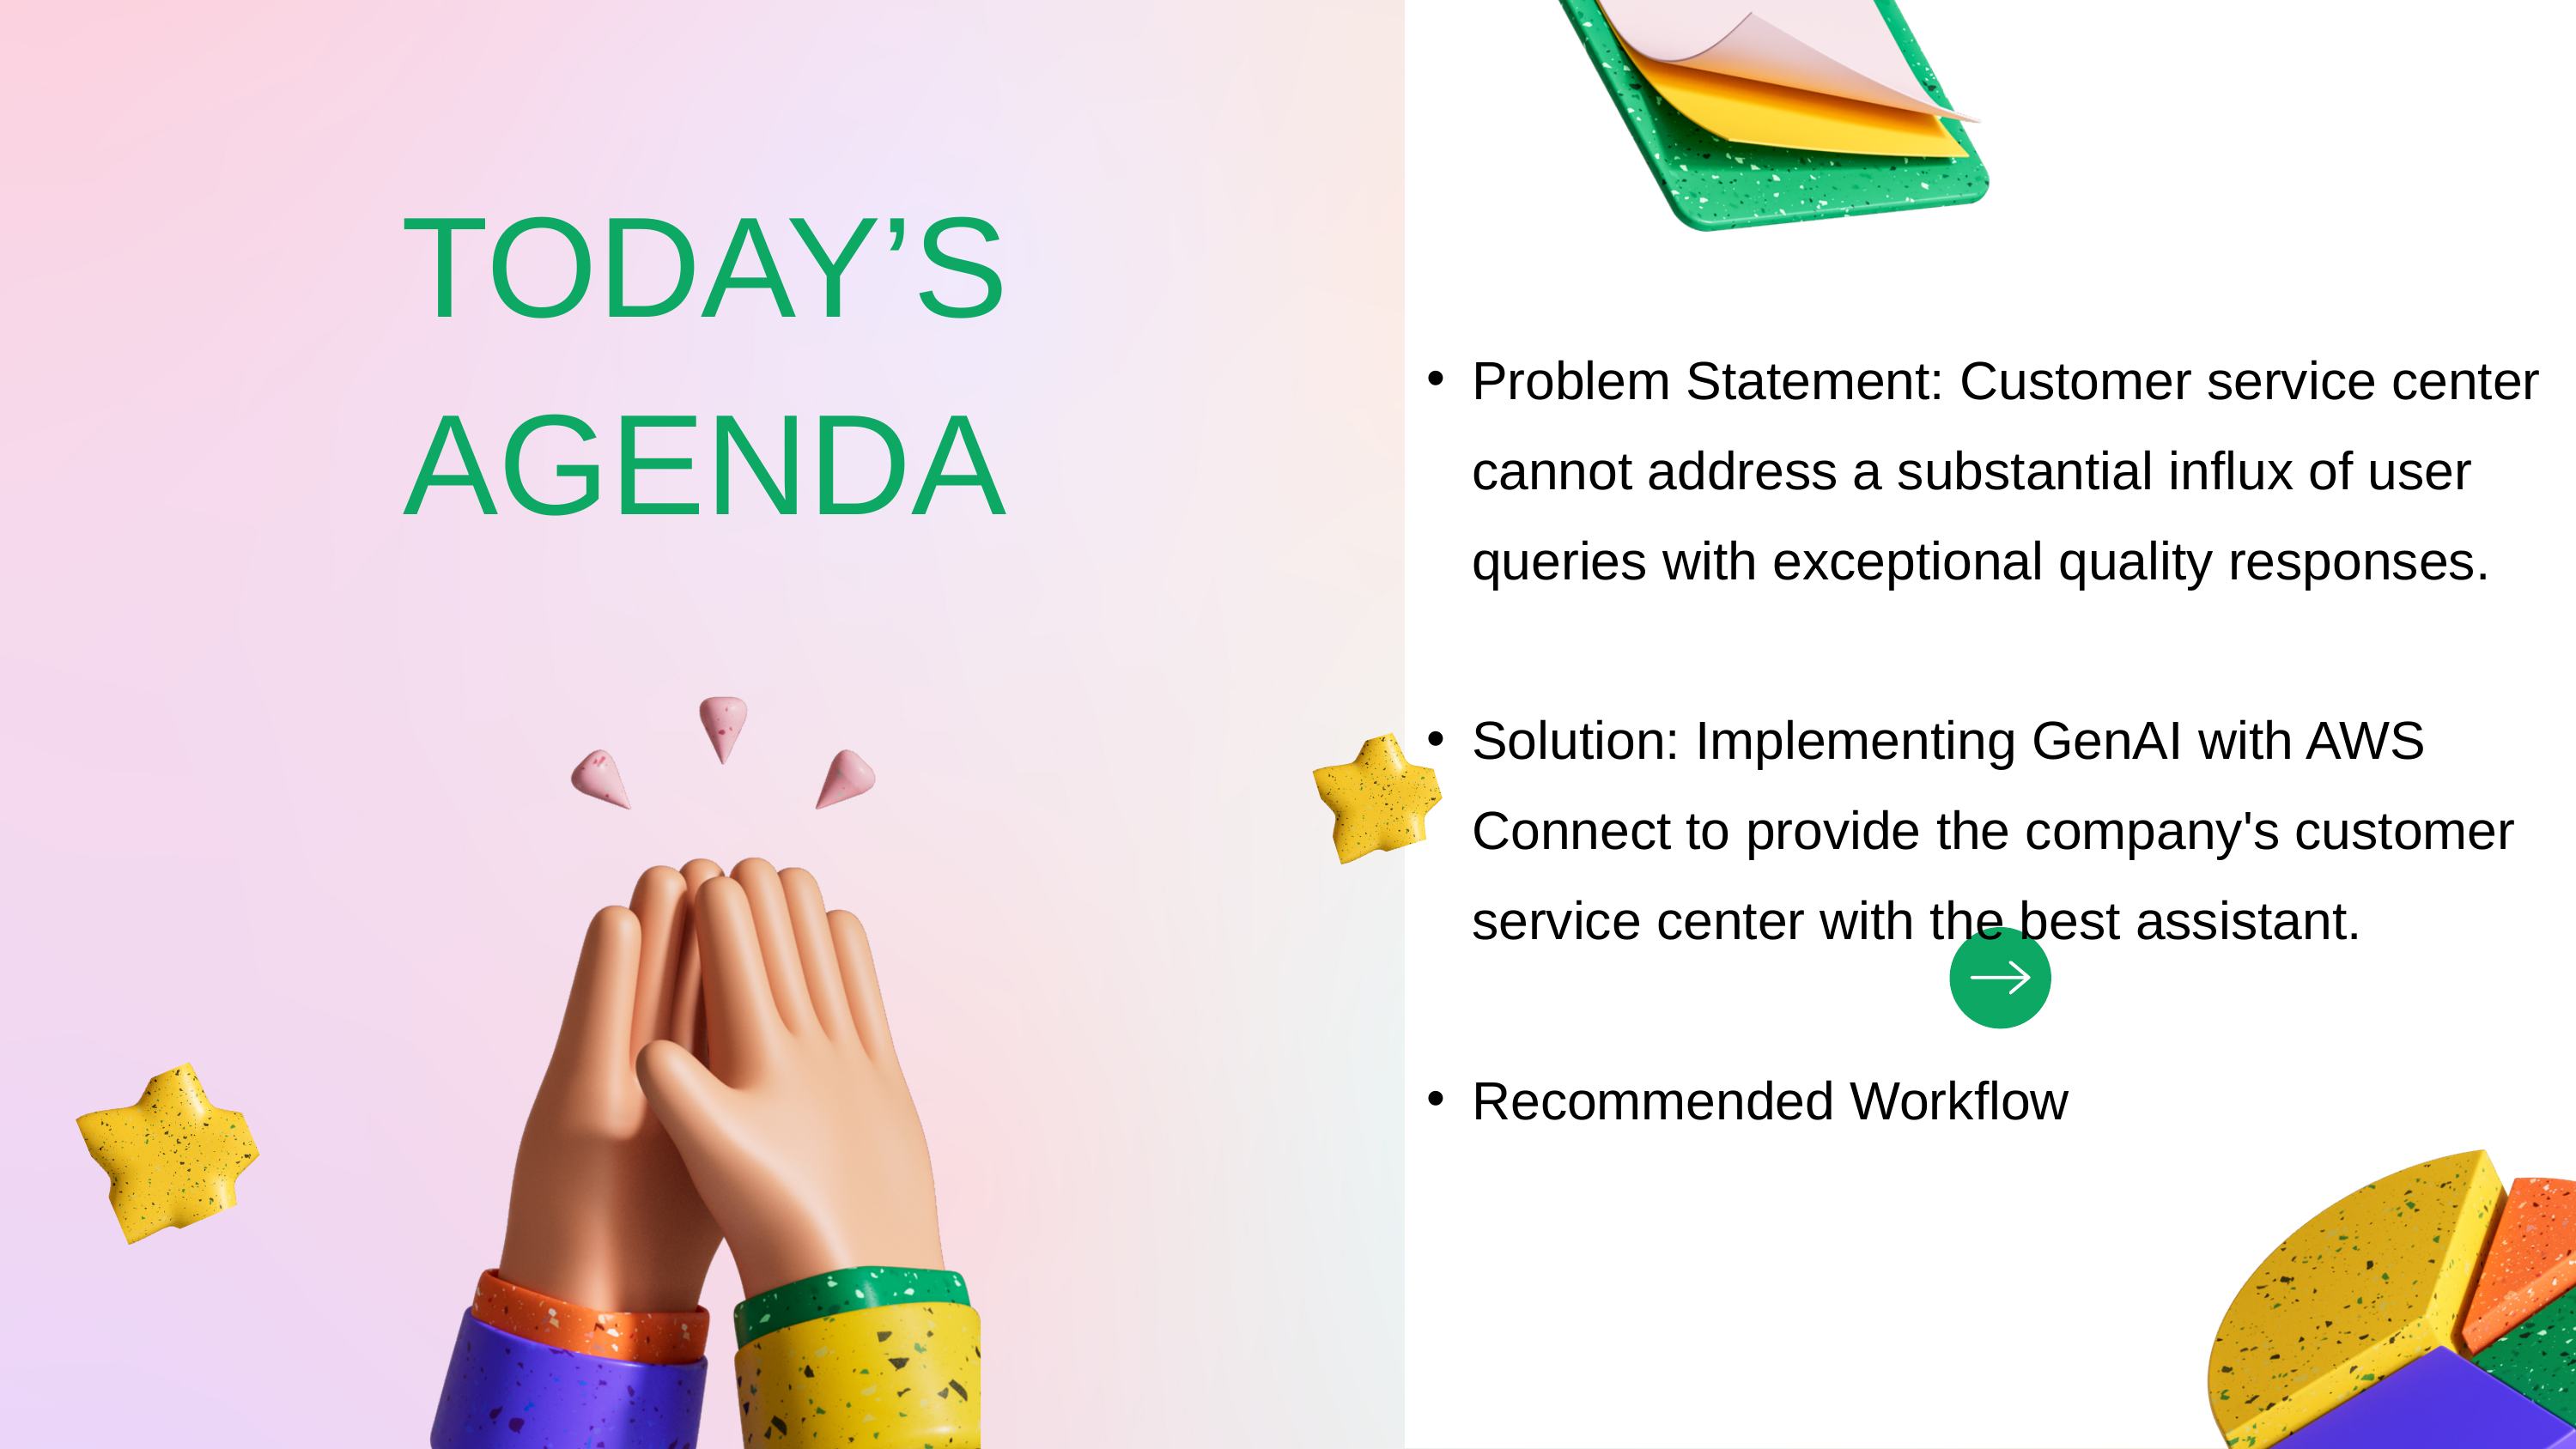

TODAY’S AGENDA
Problem Statement: Customer service center cannot address a substantial influx of user queries with exceptional quality responses.

Solution: Implementing GenAI with AWS Connect to provide the company's customer service center with the best assistant.

Recommended Workflow